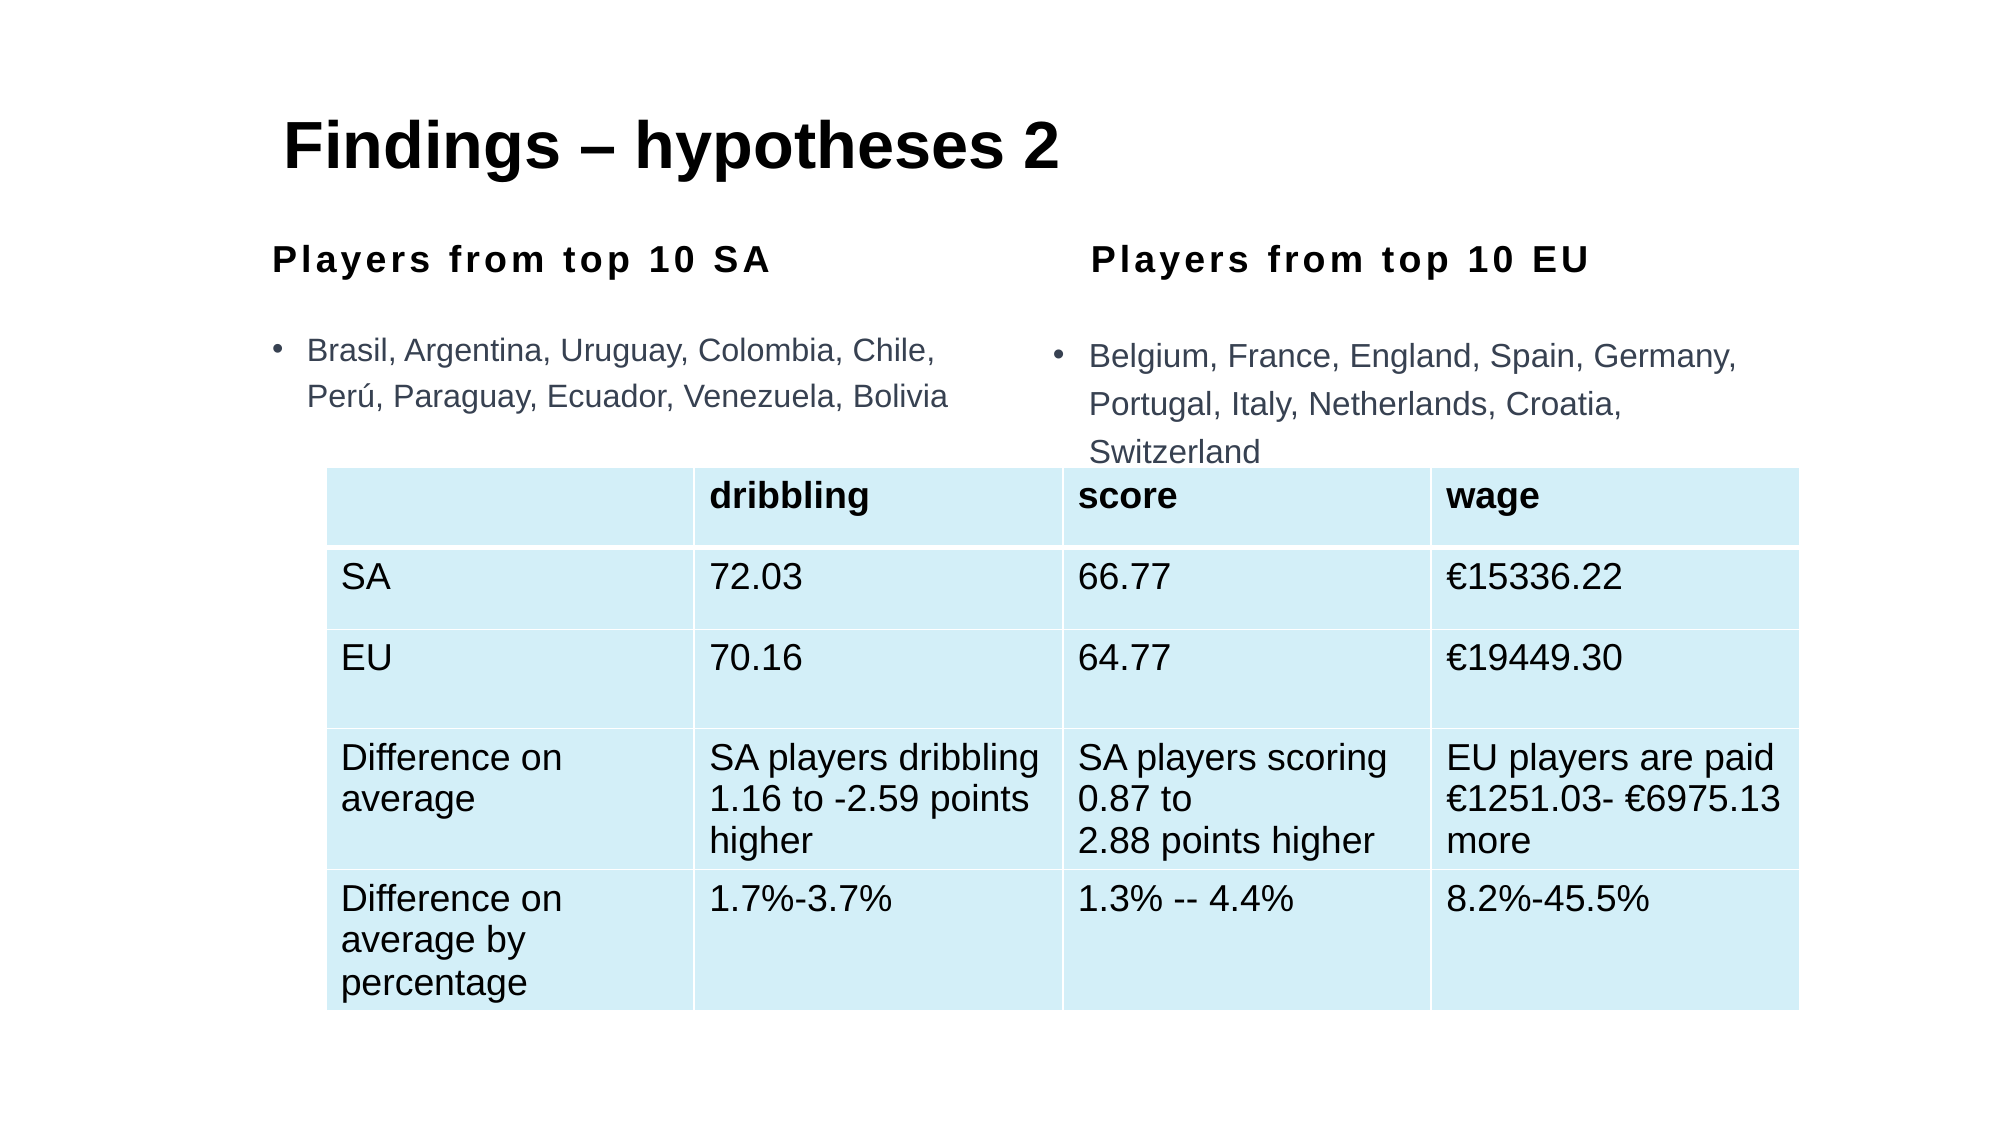

# Findings – hypotheses 2
Players from top 10 SA
Players from top 10 EU
Brasil, Argentina, Uruguay, Colombia, Chile, Perú, Paraguay, Ecuador, Venezuela, Bolivia

Belgium, France, England, Spain, Germany, Portugal, Italy, Netherlands, Croatia, Switzerland
|  | dribbling | score | wage |
| --- | --- | --- | --- |
| SA | 72.03 | 66.77 | €15336.22 |
| EU | 70.16 | 64.77 | €19449.30 |
| Difference on average | SA players dribbling 1.16 to -2.59 points higher | SA players scoring 0.87 to 2.88 points higher | EU players are paid €1251.03- €6975.13 more |
| Difference on average by percentage | 1.7%-3.7% | 1.3% -- 4.4% | 8.2%-45.5% |